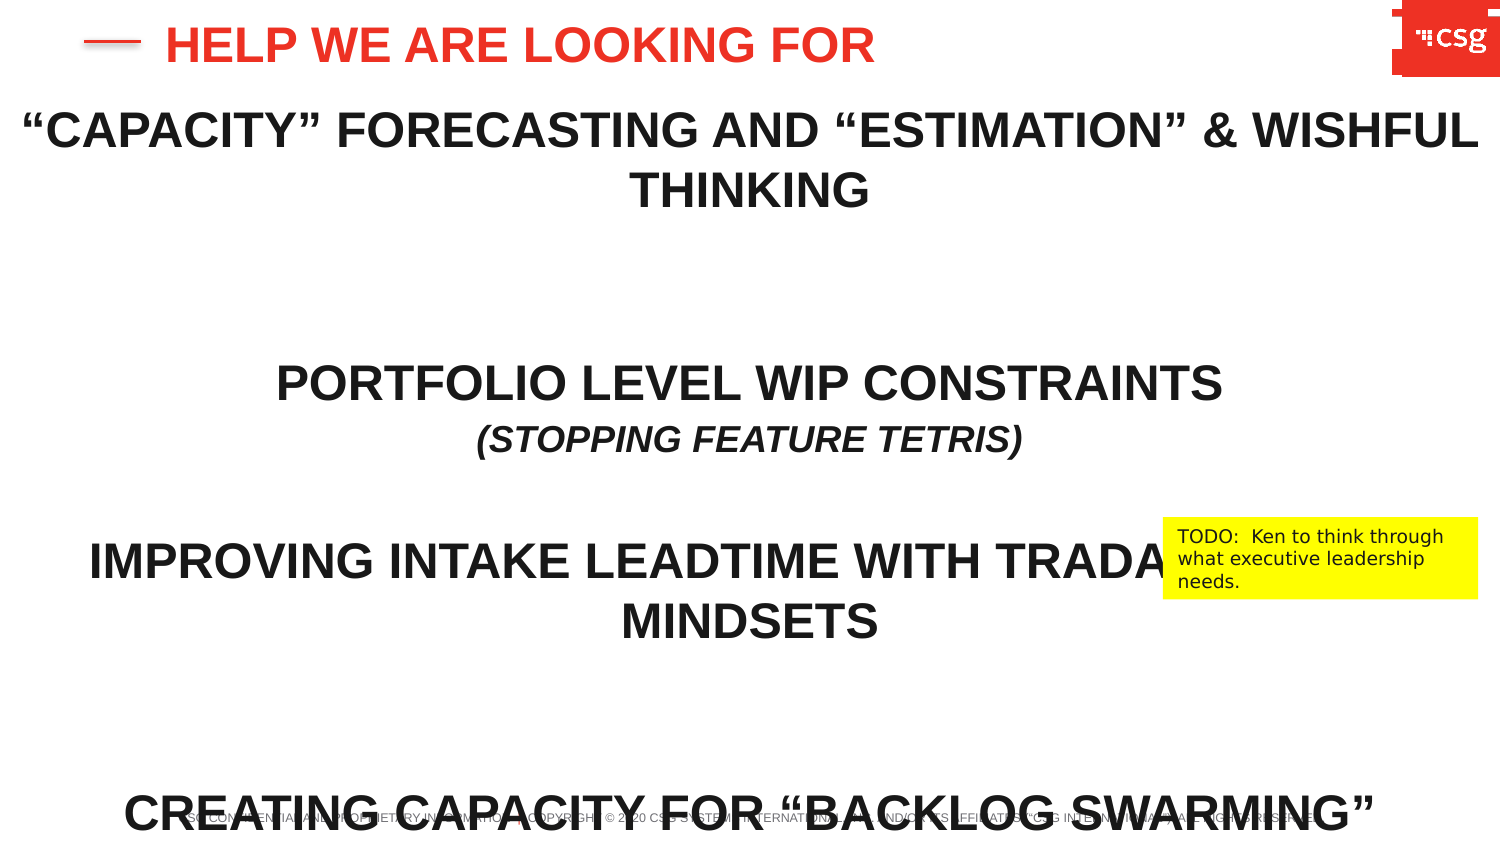

Help We Are looking for
“CAPACITY” FORECASTING AND “ESTIMATION” & WISHFUL THINKING

PORTFOLIO LEVEL WIP CONSTRAINTS
(STOPPING FEATURE TETRIS)

IMPROVING INTAKE LEADTIME WITH TRADATIONAL IT MINDSETS

CREATING CAPACITY FOR “BACKLOG SWARMING”

TODO:  Ken to think through what executive leadership needs.